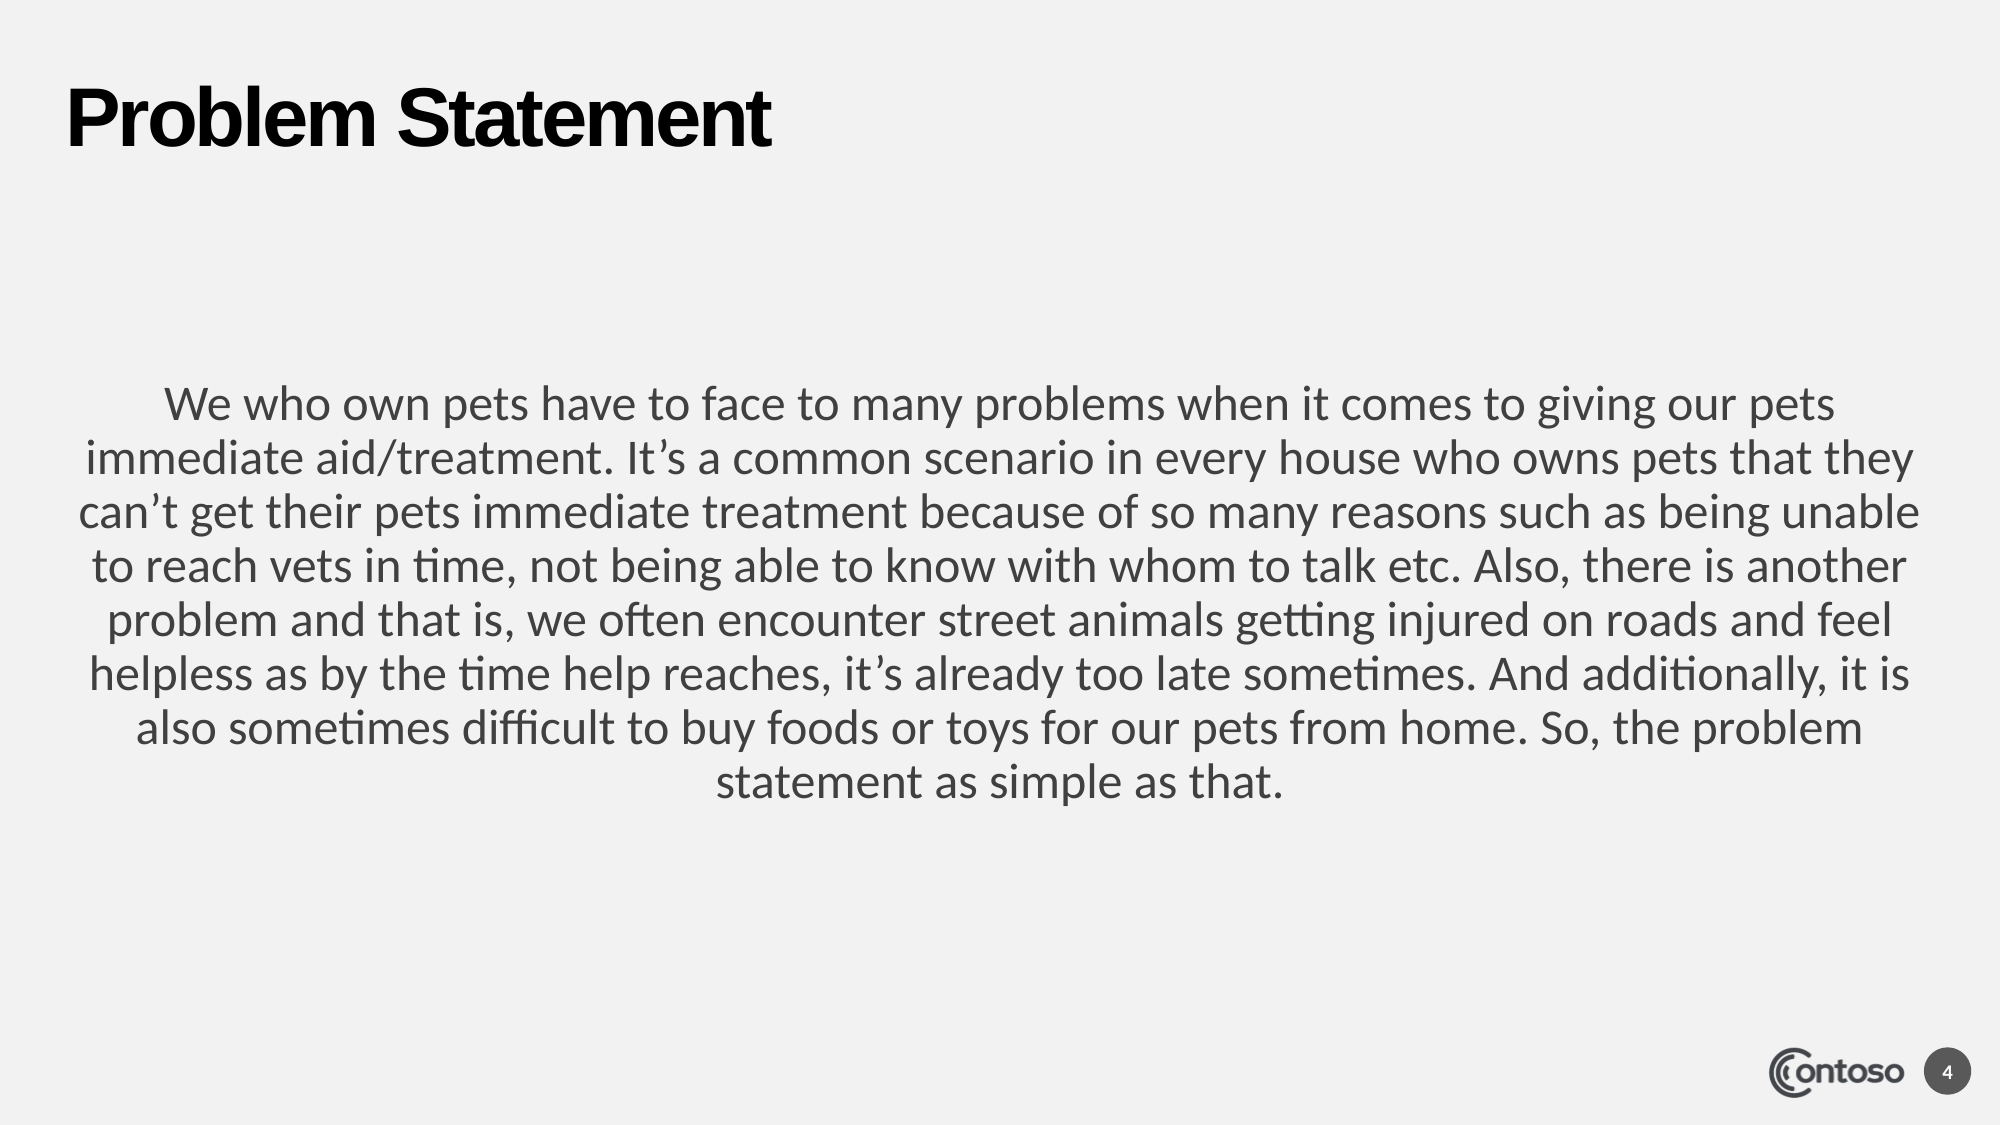

# Problem Statement

We who own pets have to face to many problems when it comes to giving our pets immediate aid/treatment. It’s a common scenario in every house who owns pets that they can’t get their pets immediate treatment because of so many reasons such as being unable to reach vets in time, not being able to know with whom to talk etc. Also, there is another problem and that is, we often encounter street animals getting injured on roads and feel helpless as by the time help reaches, it’s already too late sometimes. And additionally, it is also sometimes difficult to buy foods or toys for our pets from home. So, the problem statement as simple as that.
4